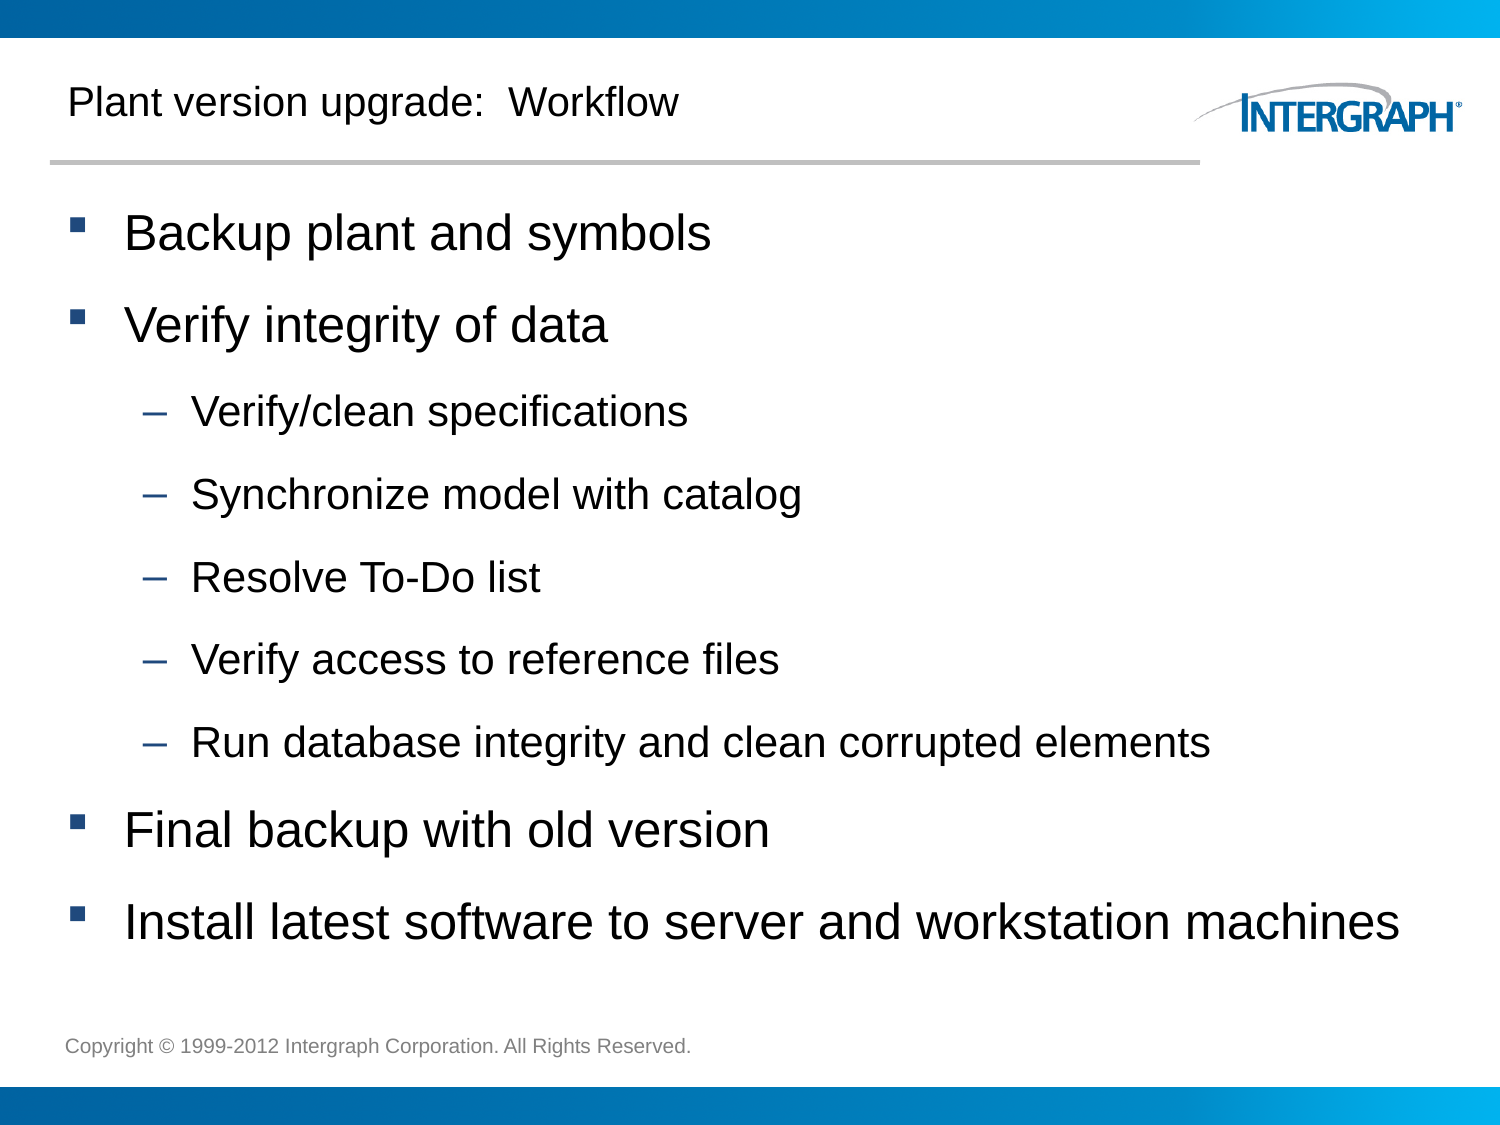

# Plant version upgrade:  Workflow
Backup plant and symbols
Verify integrity of data
Verify/clean specifications
Synchronize model with catalog
Resolve To-Do list
Verify access to reference files
Run database integrity and clean corrupted elements
Final backup with old version
Install latest software to server and workstation machines